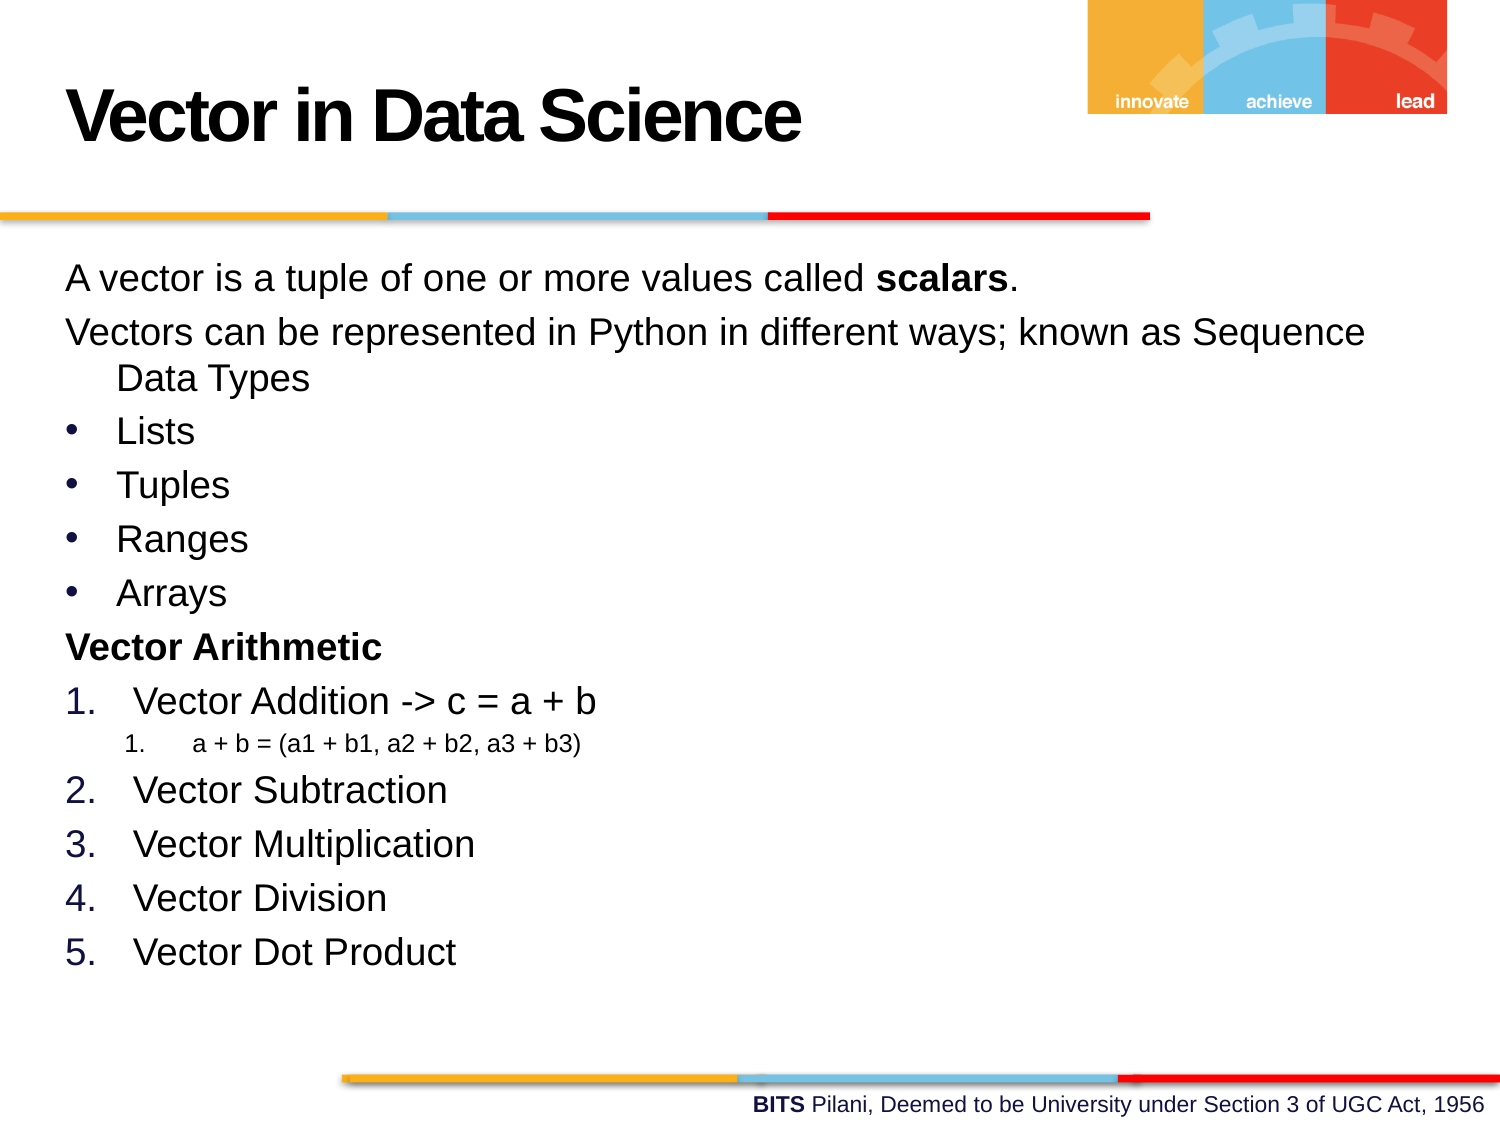

Vector in Data Science
A vector is a tuple of one or more values called scalars.
Vectors can be represented in Python in different ways; known as Sequence Data Types
Lists
Tuples
Ranges
Arrays
Vector Arithmetic
Vector Addition -> c = a + b
a + b = (a1 + b1, a2 + b2, a3 + b3)
Vector Subtraction
Vector Multiplication
Vector Division
Vector Dot Product